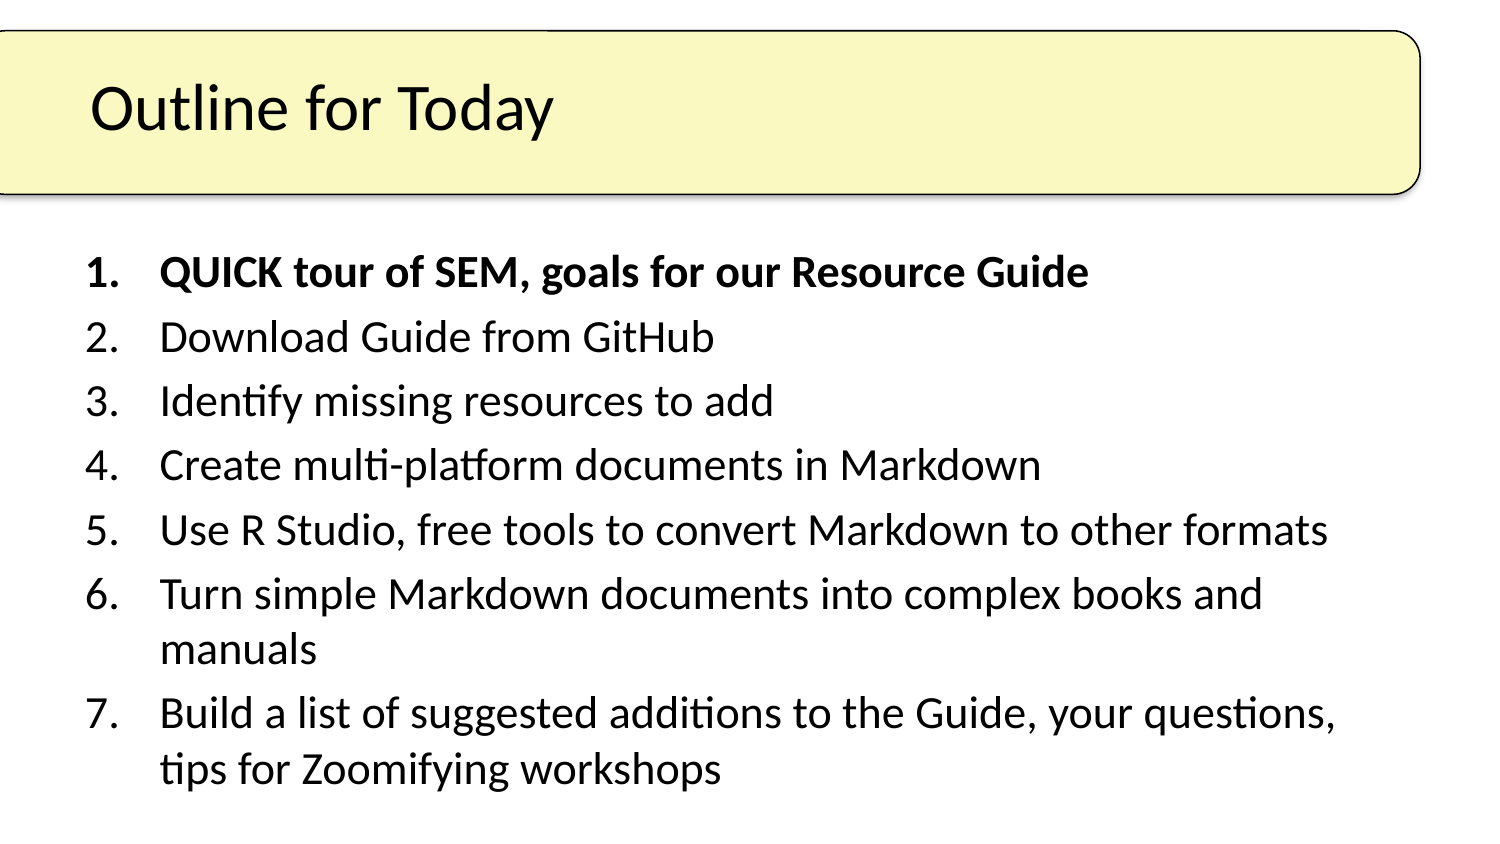

# Outline for Today
QUICK tour of SEM, goals for our Resource Guide
Download Guide from GitHub
Identify missing resources to add
Create multi-platform documents in Markdown
Use R Studio, free tools to convert Markdown to other formats
Turn simple Markdown documents into complex books and manuals
Build a list of suggested additions to the Guide, your questions, tips for Zoomifying workshops